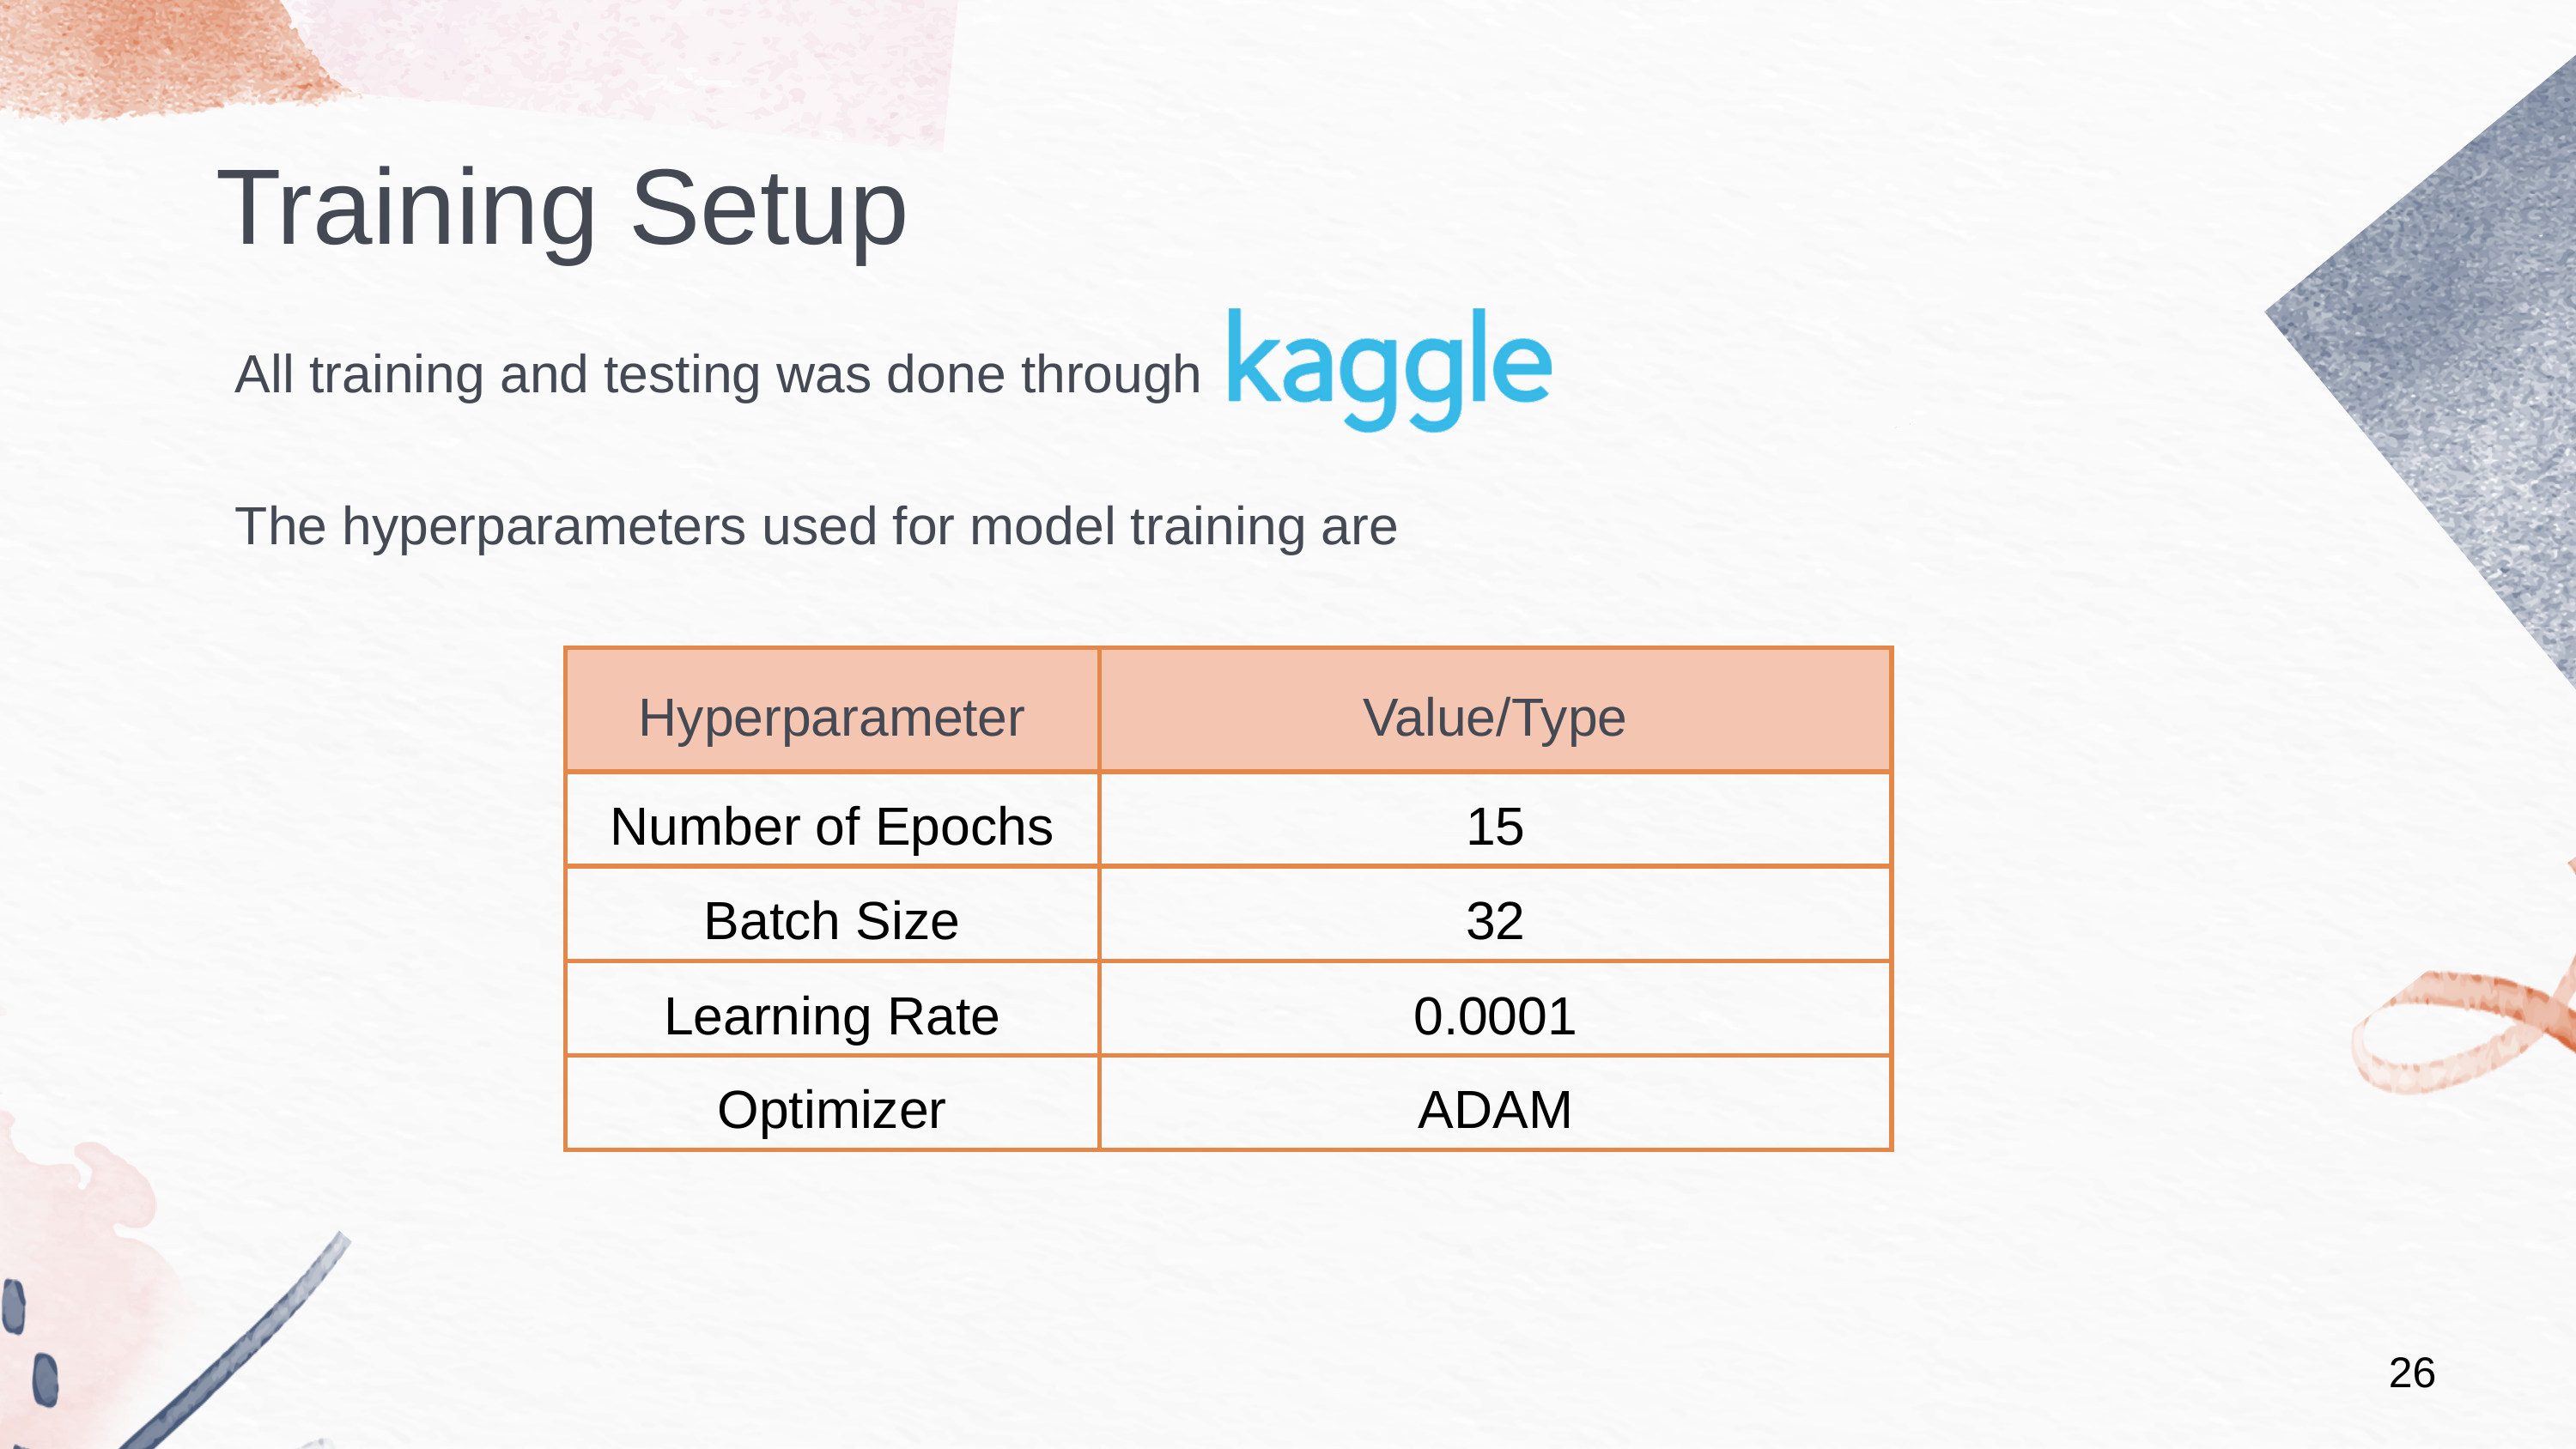

Training Setup

All training and testing was done through

The hyperparameters used for model training are
| Hyperparameter | Value/Type |
| --- | --- |
| Number of Epochs | 15 |
| Batch Size | 32 |
| Learning Rate | 0.0001 |
| Optimizer | ADAM |

26